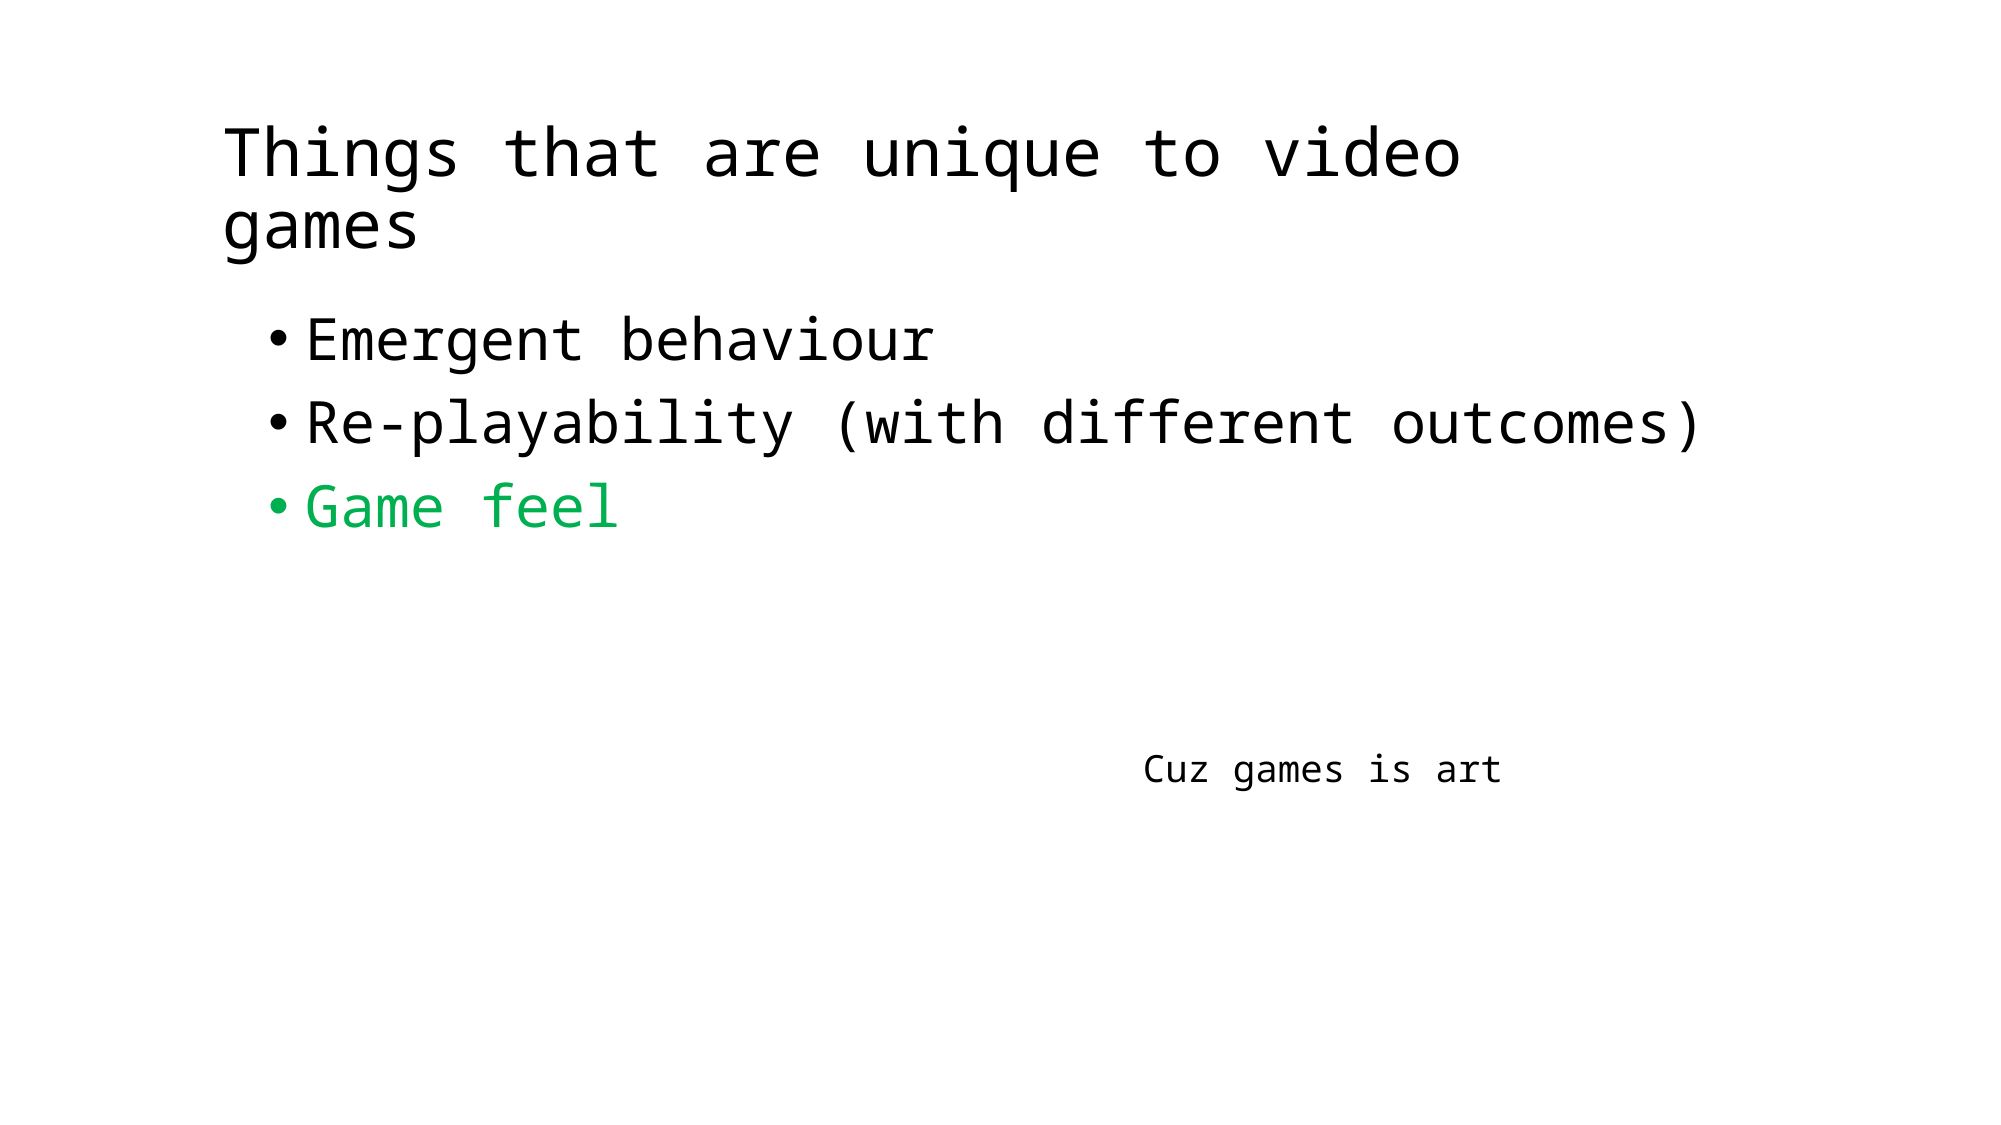

# Things that are unique to video games
Emergent behaviour
Re-playability (with different outcomes)
Game feel
Cuz games is art